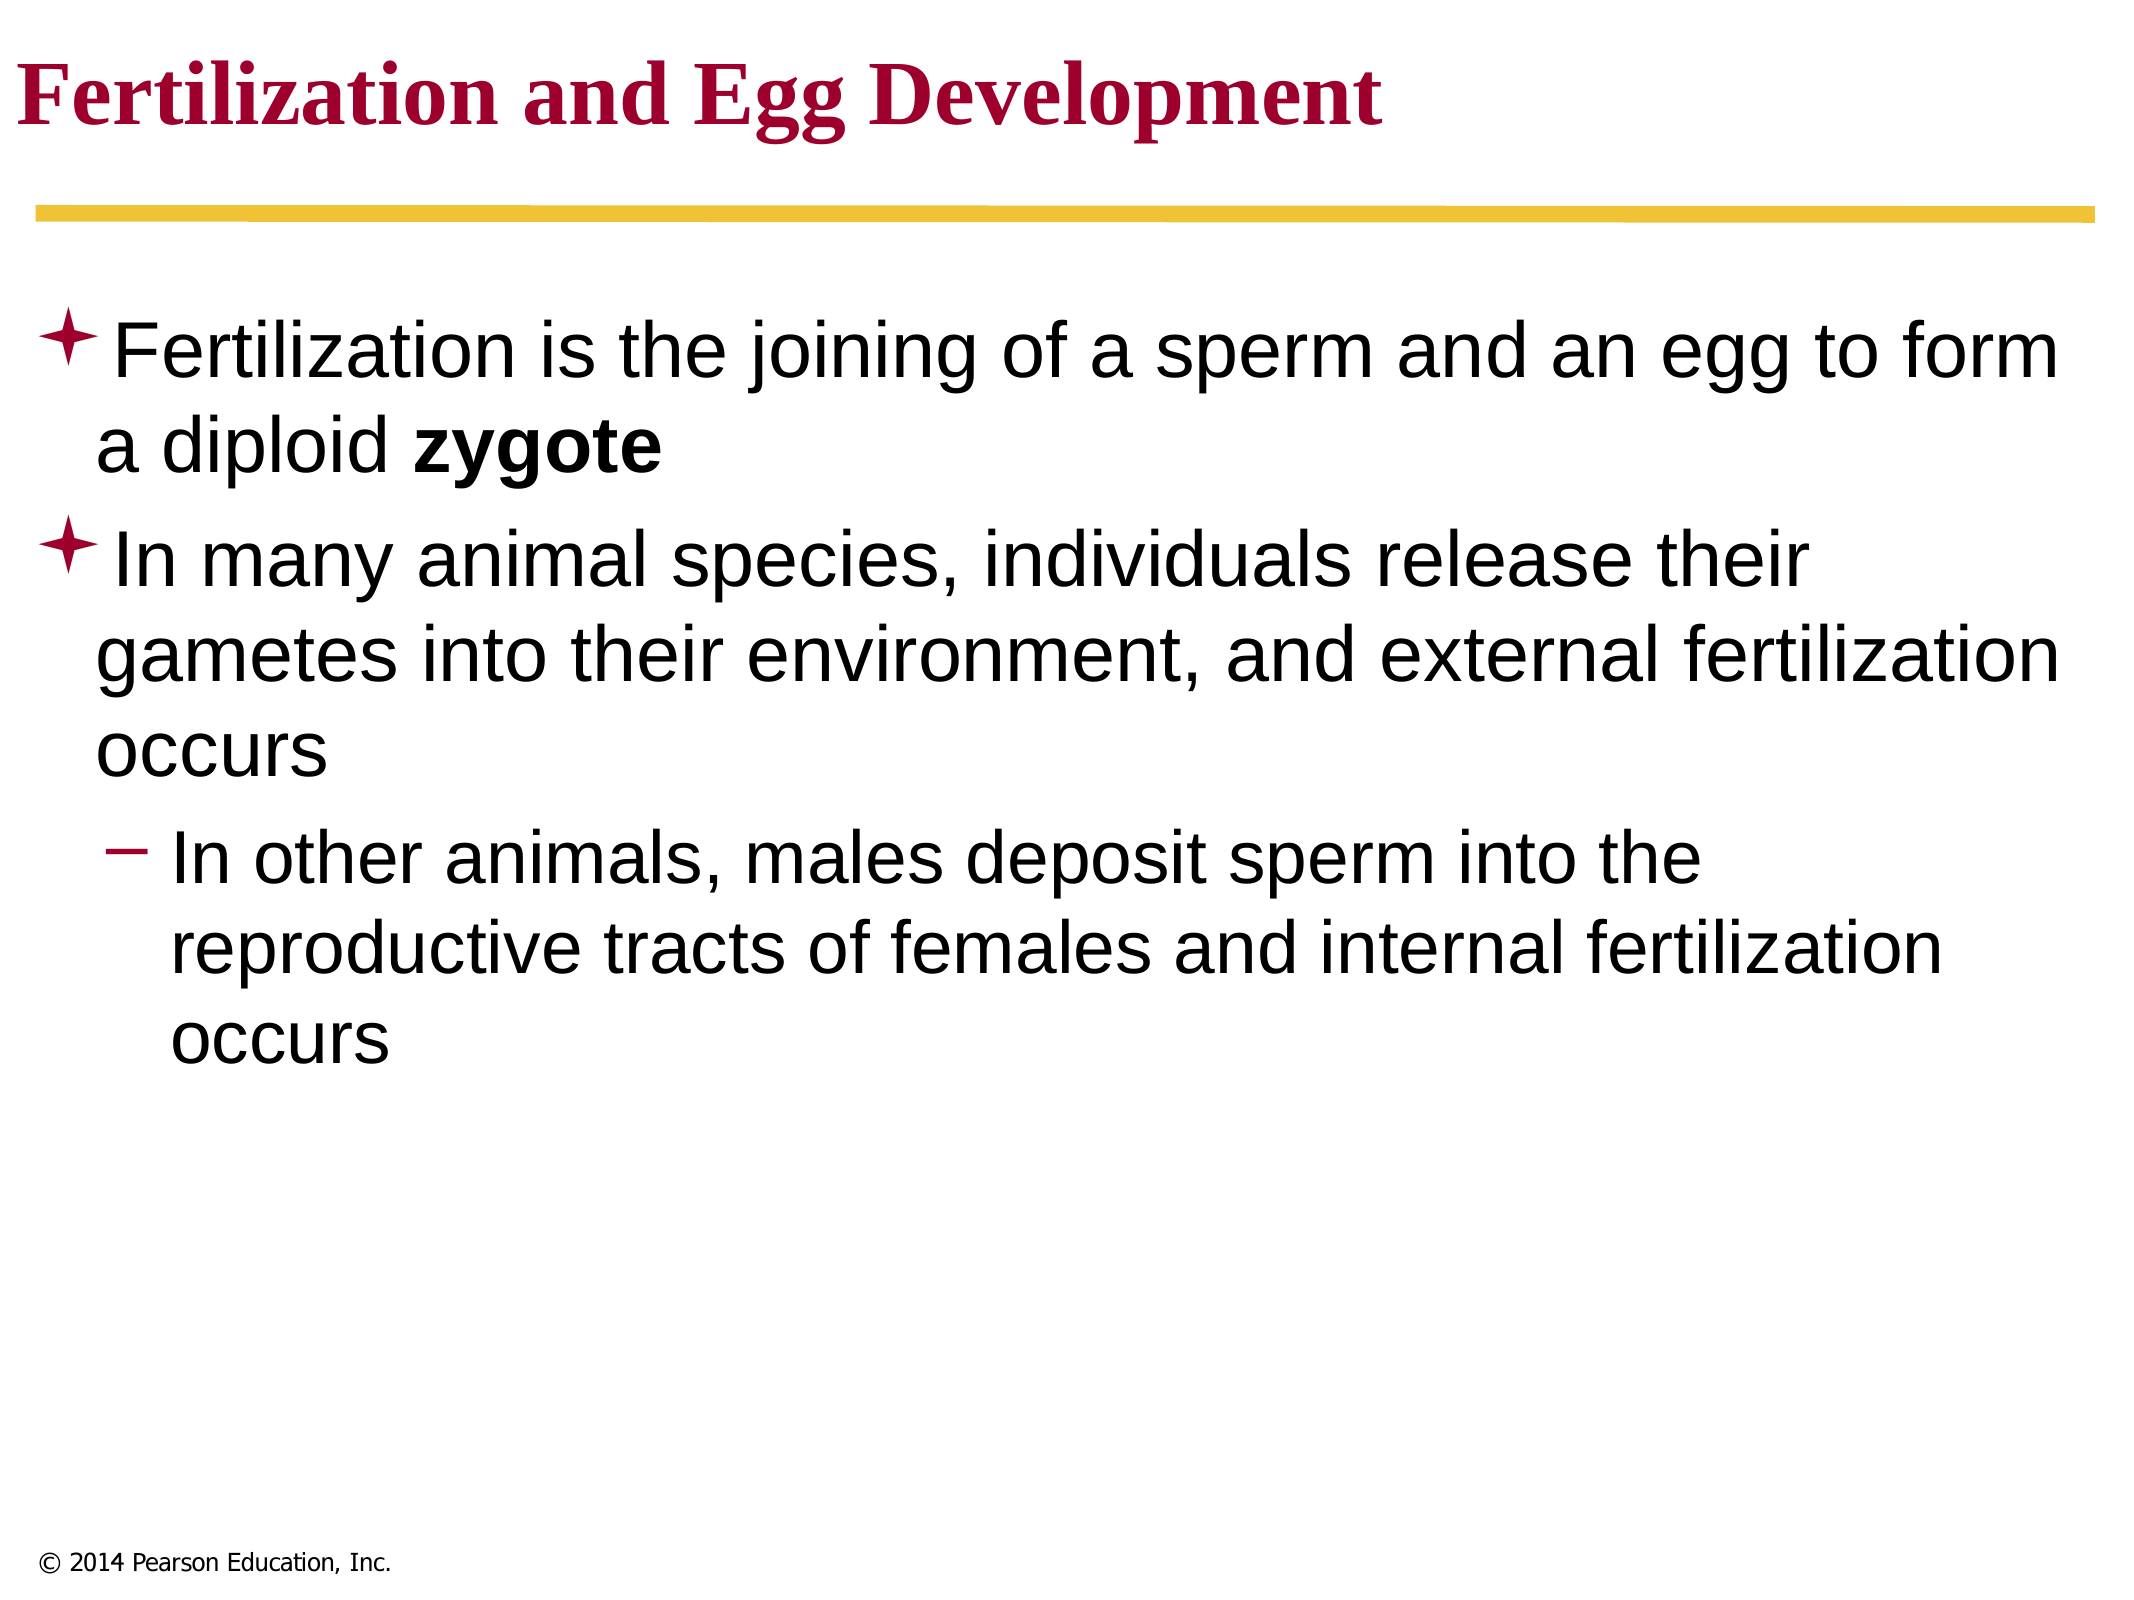

Fertilization and Egg Development

Fertilization is the joining of a sperm and an egg to form a diploid zygote
In many animal species, individuals release their gametes into their environment, and external fertilization occurs
In other animals, males deposit sperm into the reproductive tracts of females and internal fertilization occurs